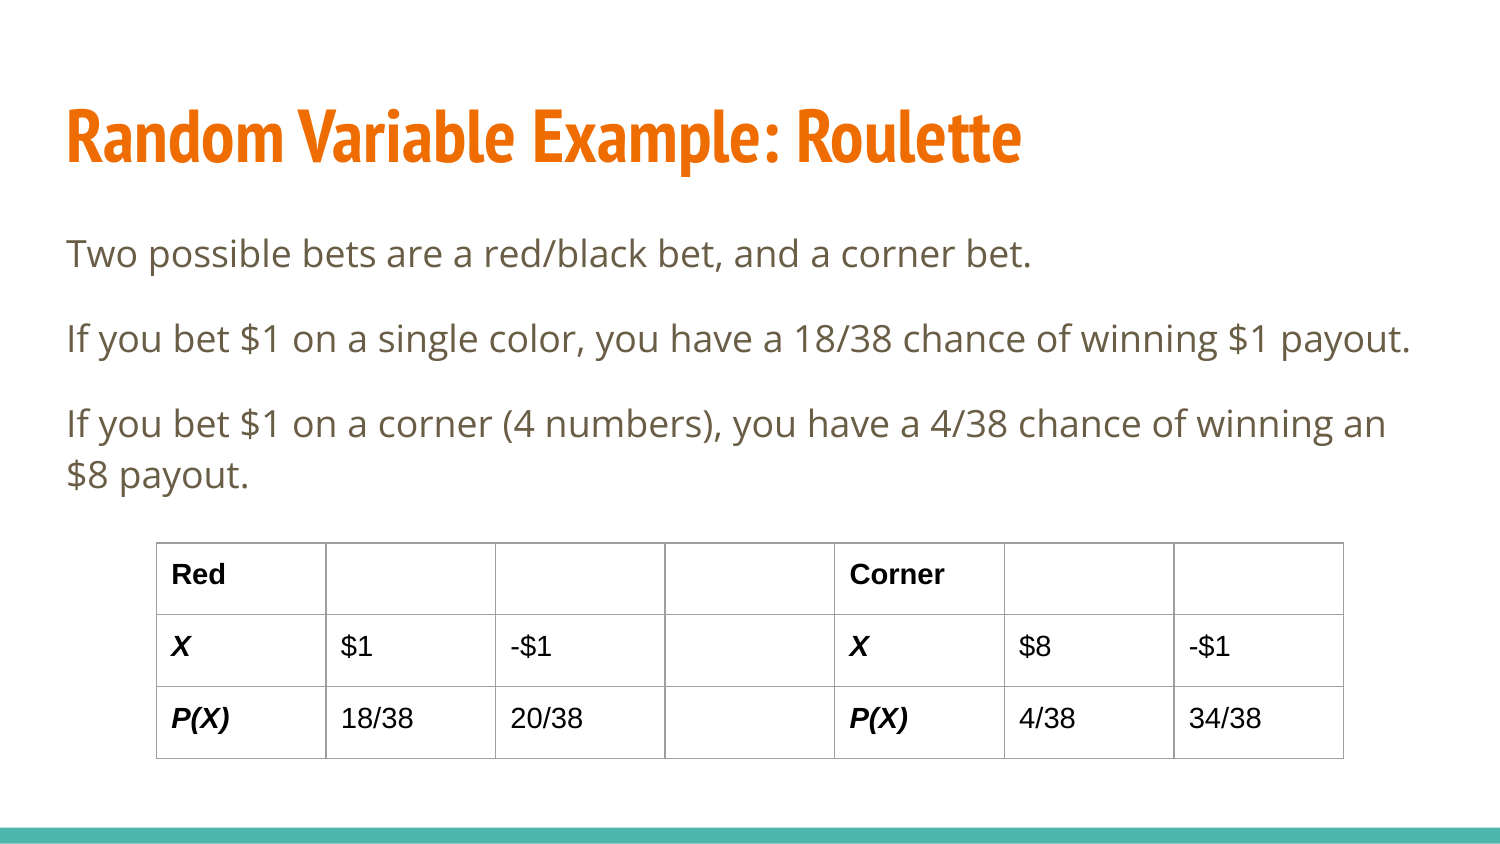

# Random Variable Example: Roulette
Two possible bets are a red/black bet, and a corner bet.
If you bet $1 on a single color, you have a 18/38 chance of winning $1 payout.
If you bet $1 on a corner (4 numbers), you have a 4/38 chance of winning an $8 payout.

| Red |  |  |  | Corner |  |  |
| --- | --- | --- | --- | --- | --- | --- |
| X | $1 | -$1 |  | X | $8 | -$1 |
| P(X) | 18/38 | 20/38 |  | P(X) | 4/38 | 34/38 |